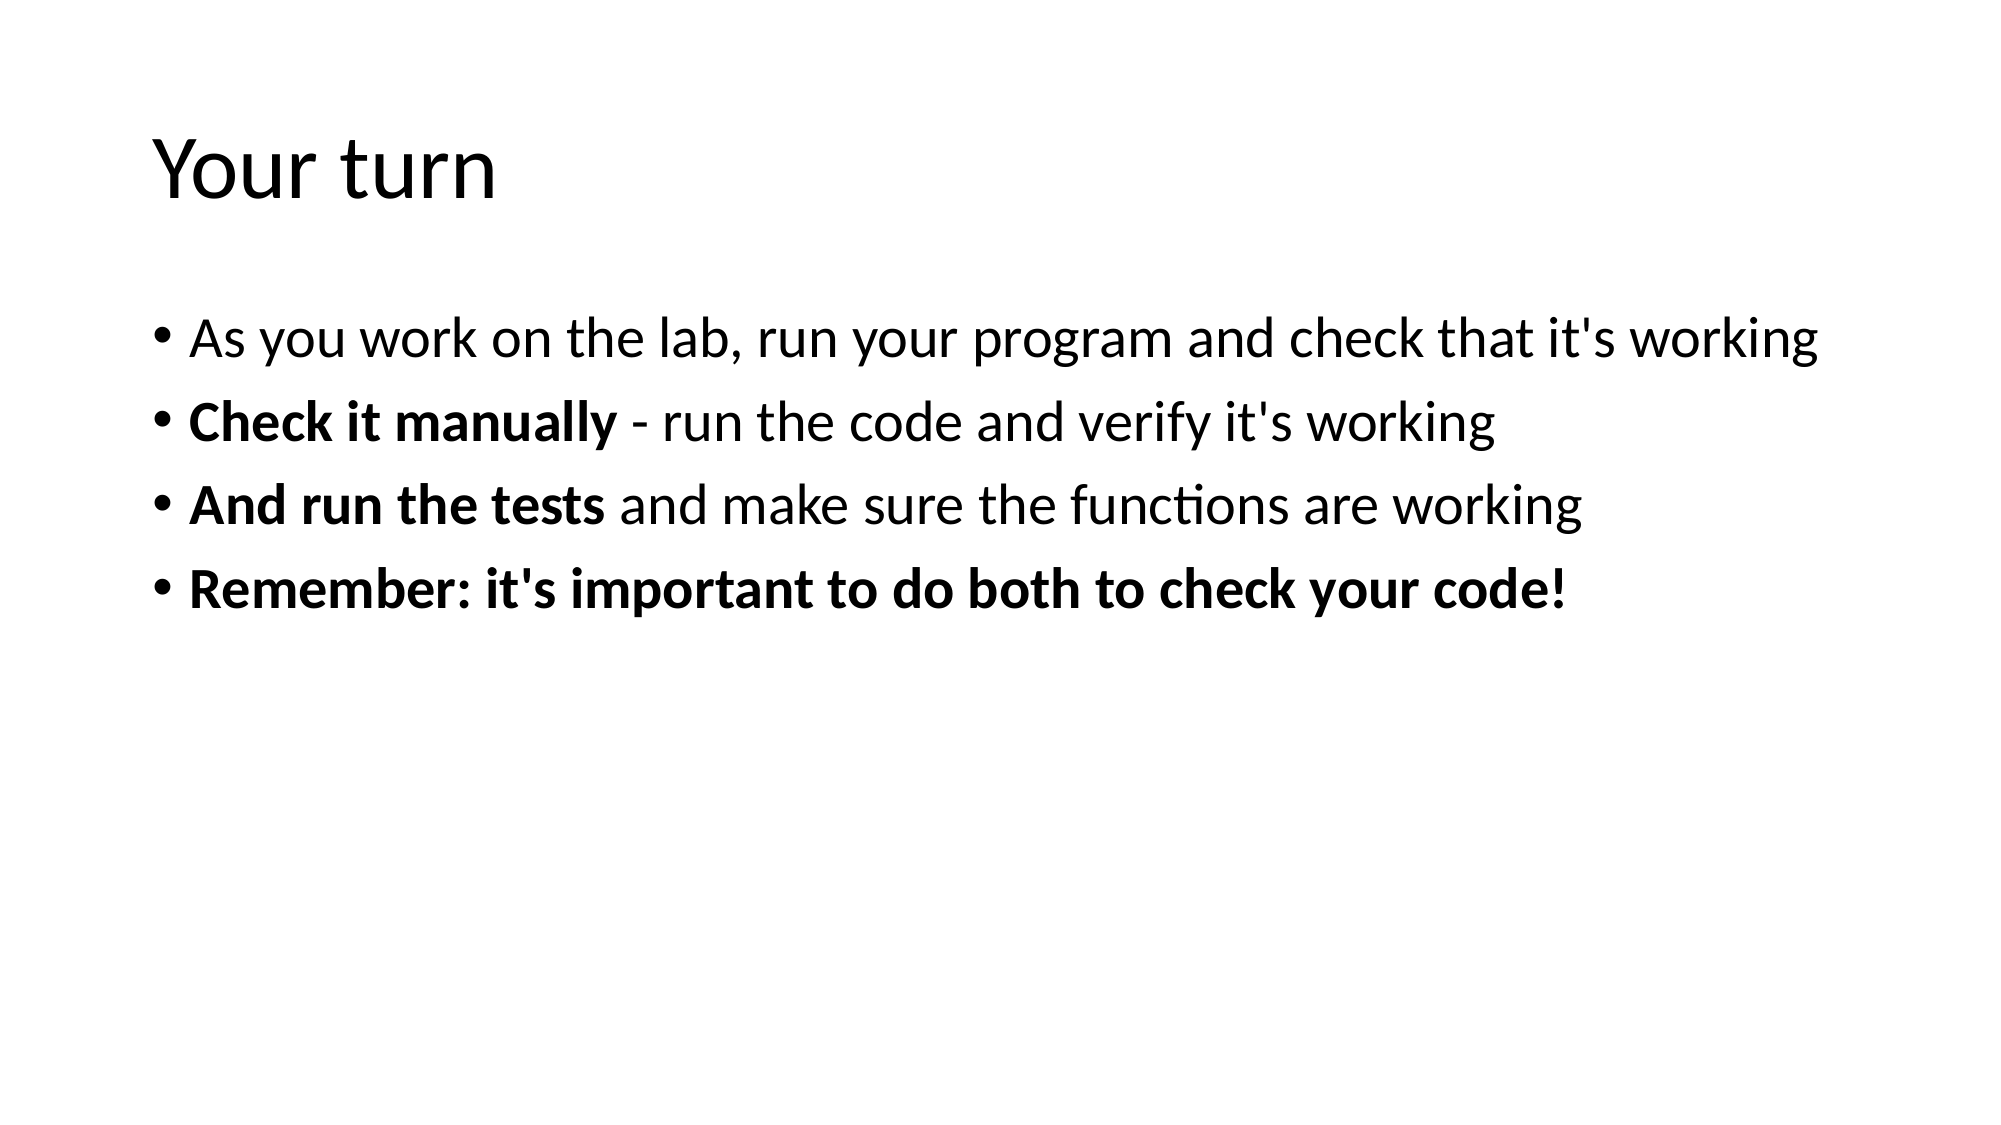

# Your turn
As you work on the lab, run your program and check that it's working
Check it manually - run the code and verify it's working
And run the tests and make sure the functions are working
Remember: it's important to do both to check your code!